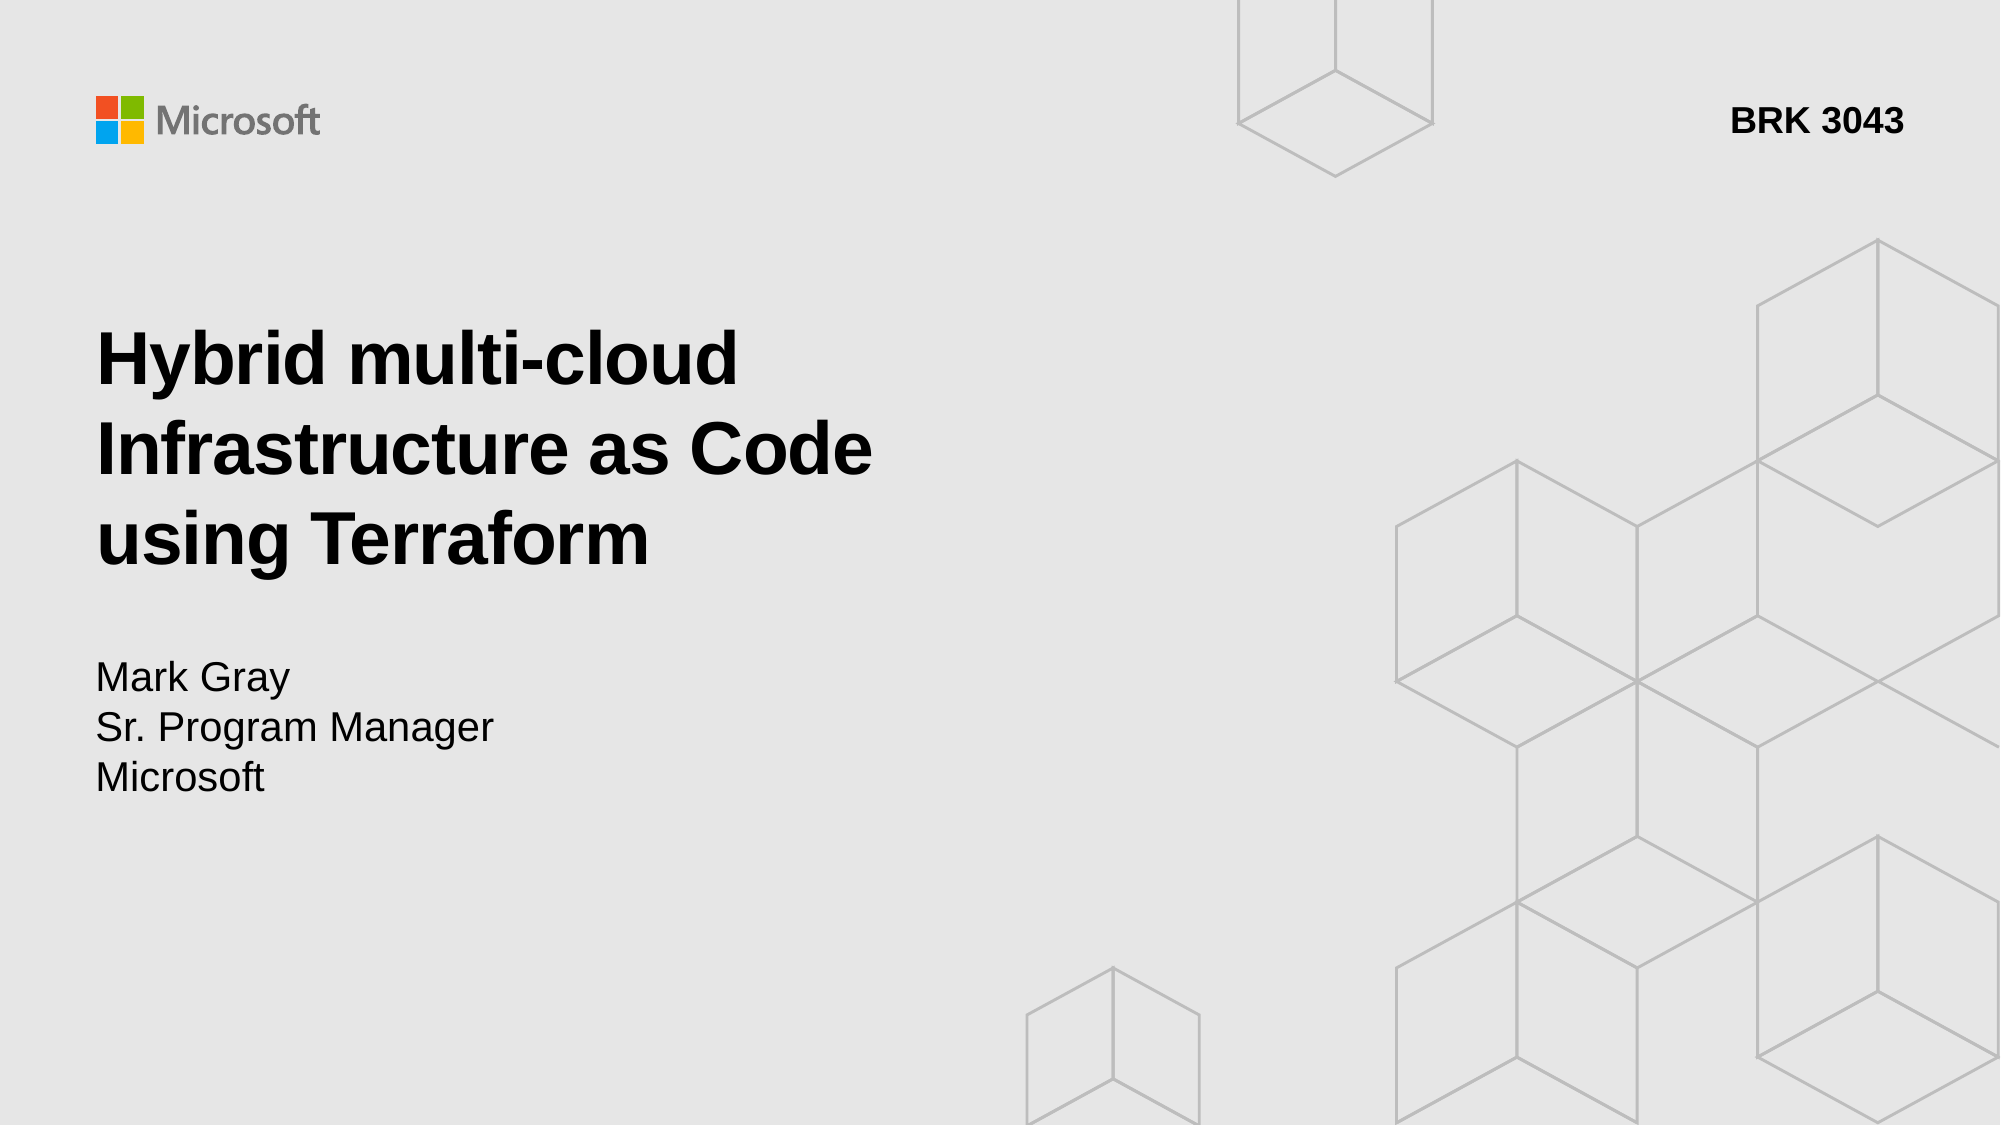

BRK 3043
# Hybrid multi-cloud Infrastructure as Code using Terraform
Mark Gray
Sr. Program Manager
Microsoft